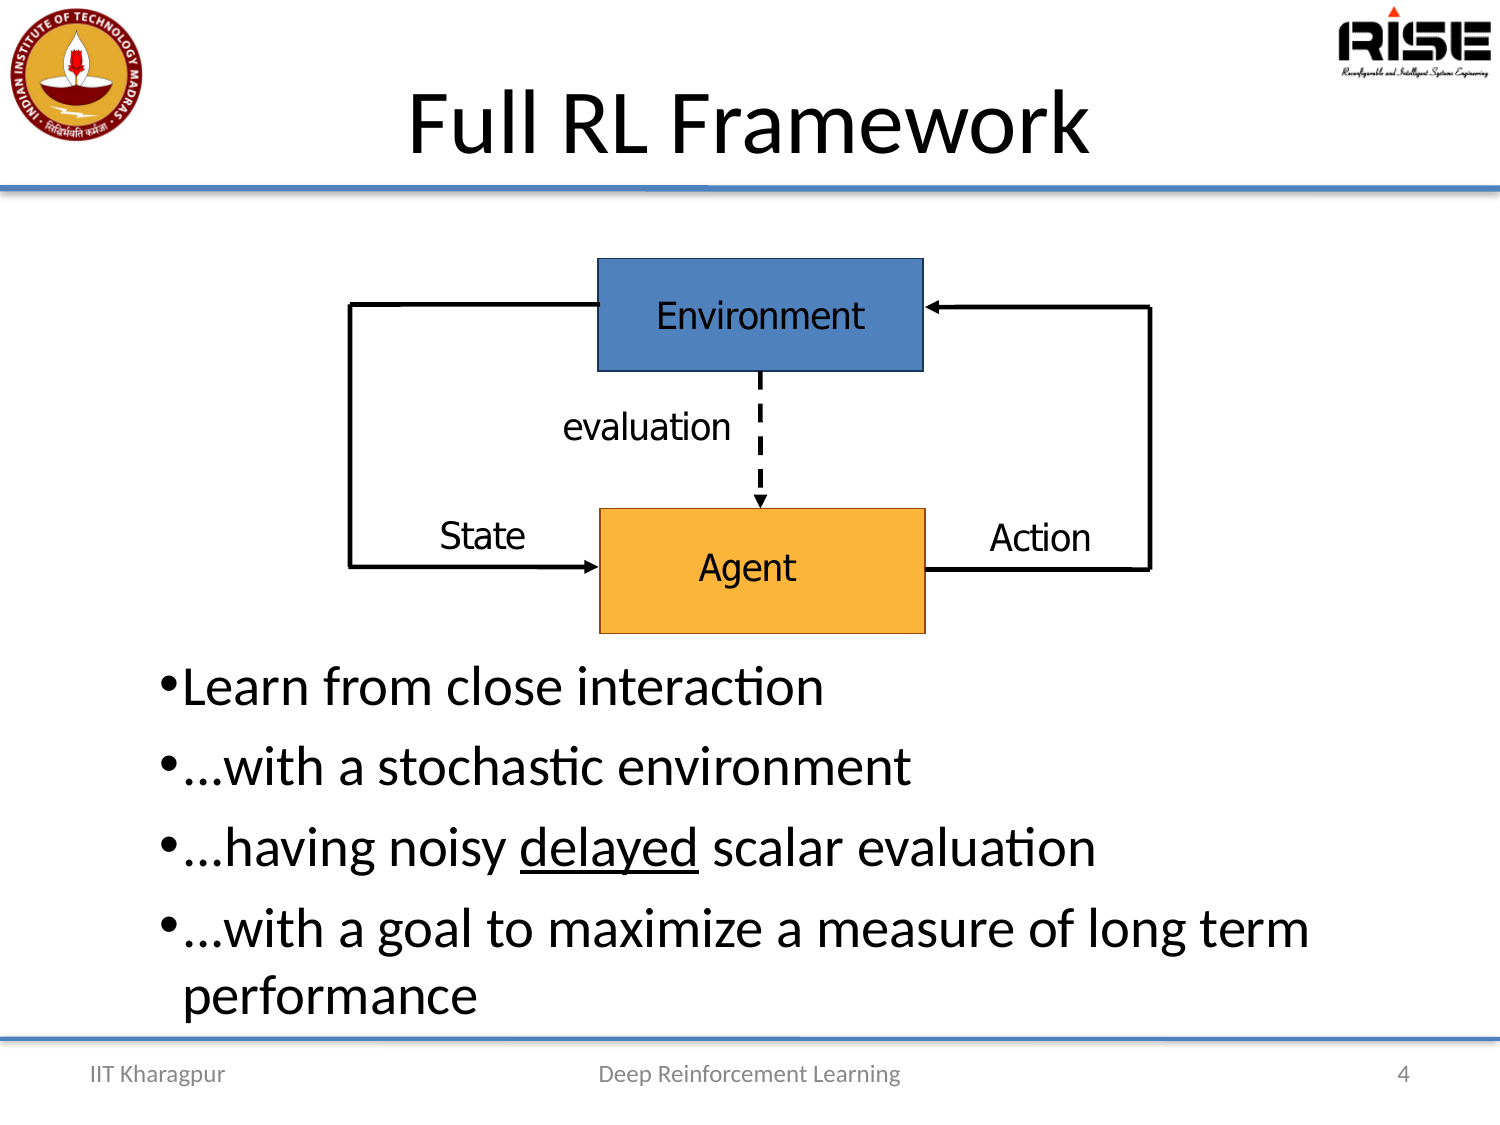

# Full RL Framework
Environment

State

Action

evaluation

Agent
Learn from close interaction
...with a stochastic environment
...having noisy delayed scalar evaluation
...with a goal to maximize a measure of long term performance
IIT Kharagpur
Deep Reinforcement Learning
4